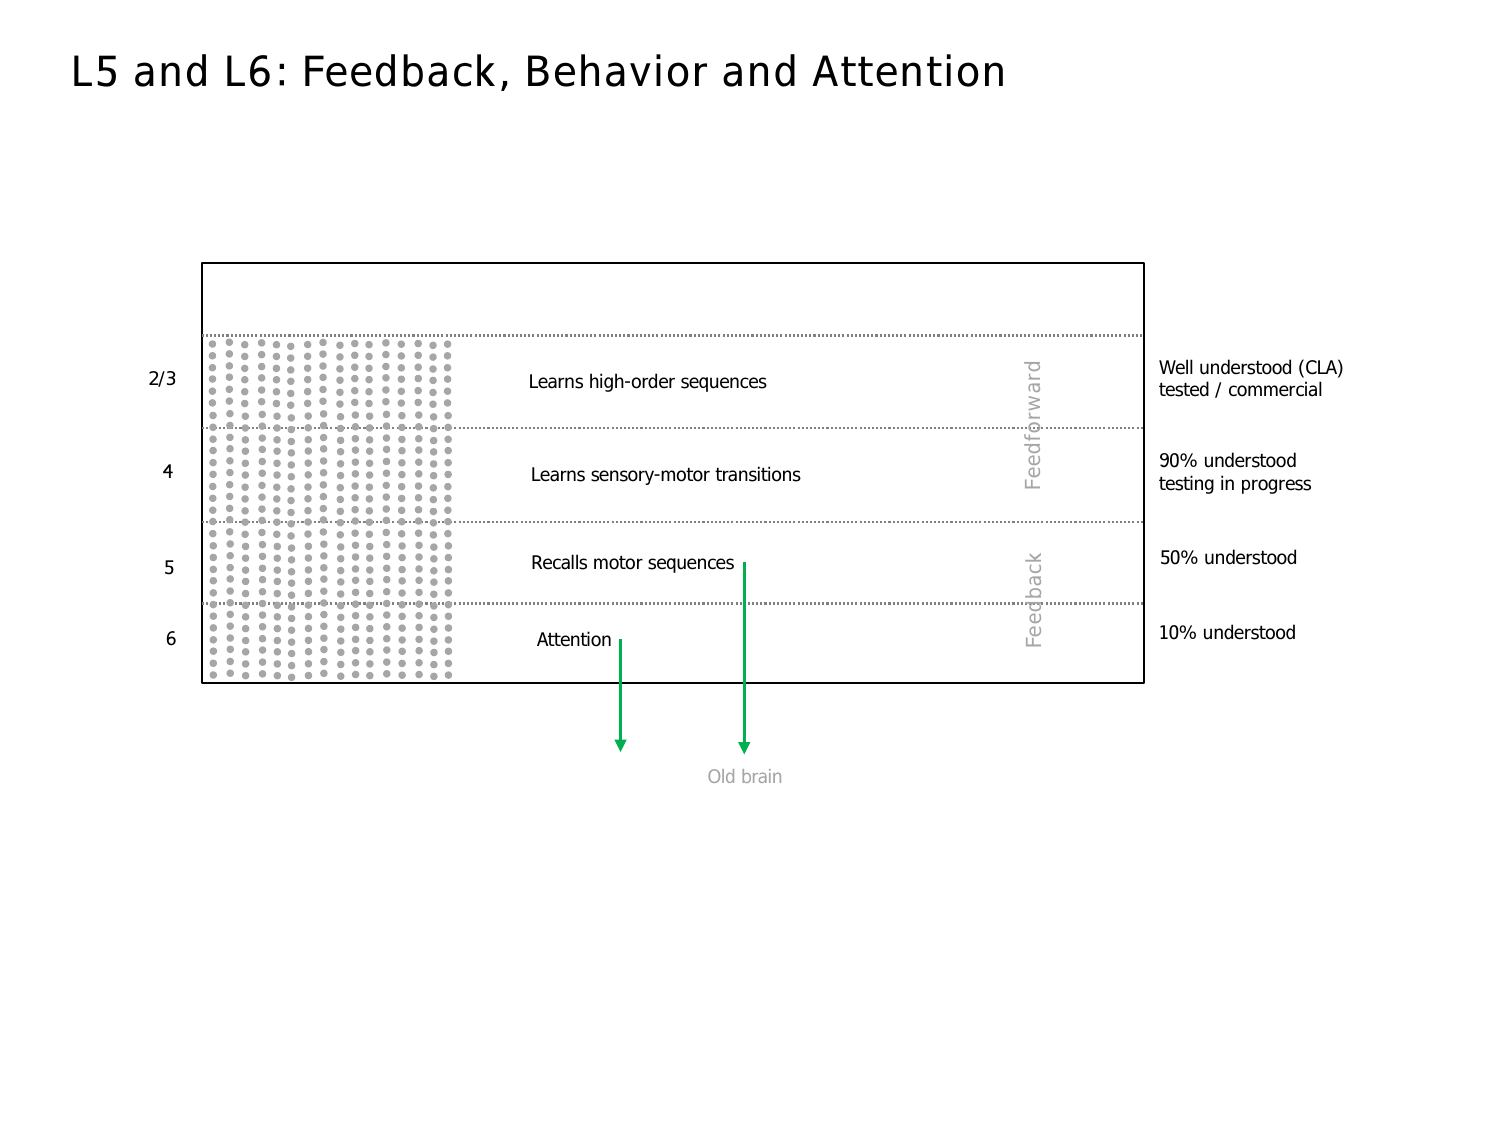

L5 and L6: Feedback, Behavior and Attention

Well understood (CLA)
tested / commercial
2/3
Learns high-order sequences
Feedforward
90% understood
testing in progress
4
Learns sensory-motor transitions
50% understood
Recalls motor sequences
5
Feedback
10% understood
6
Attention
Old brain